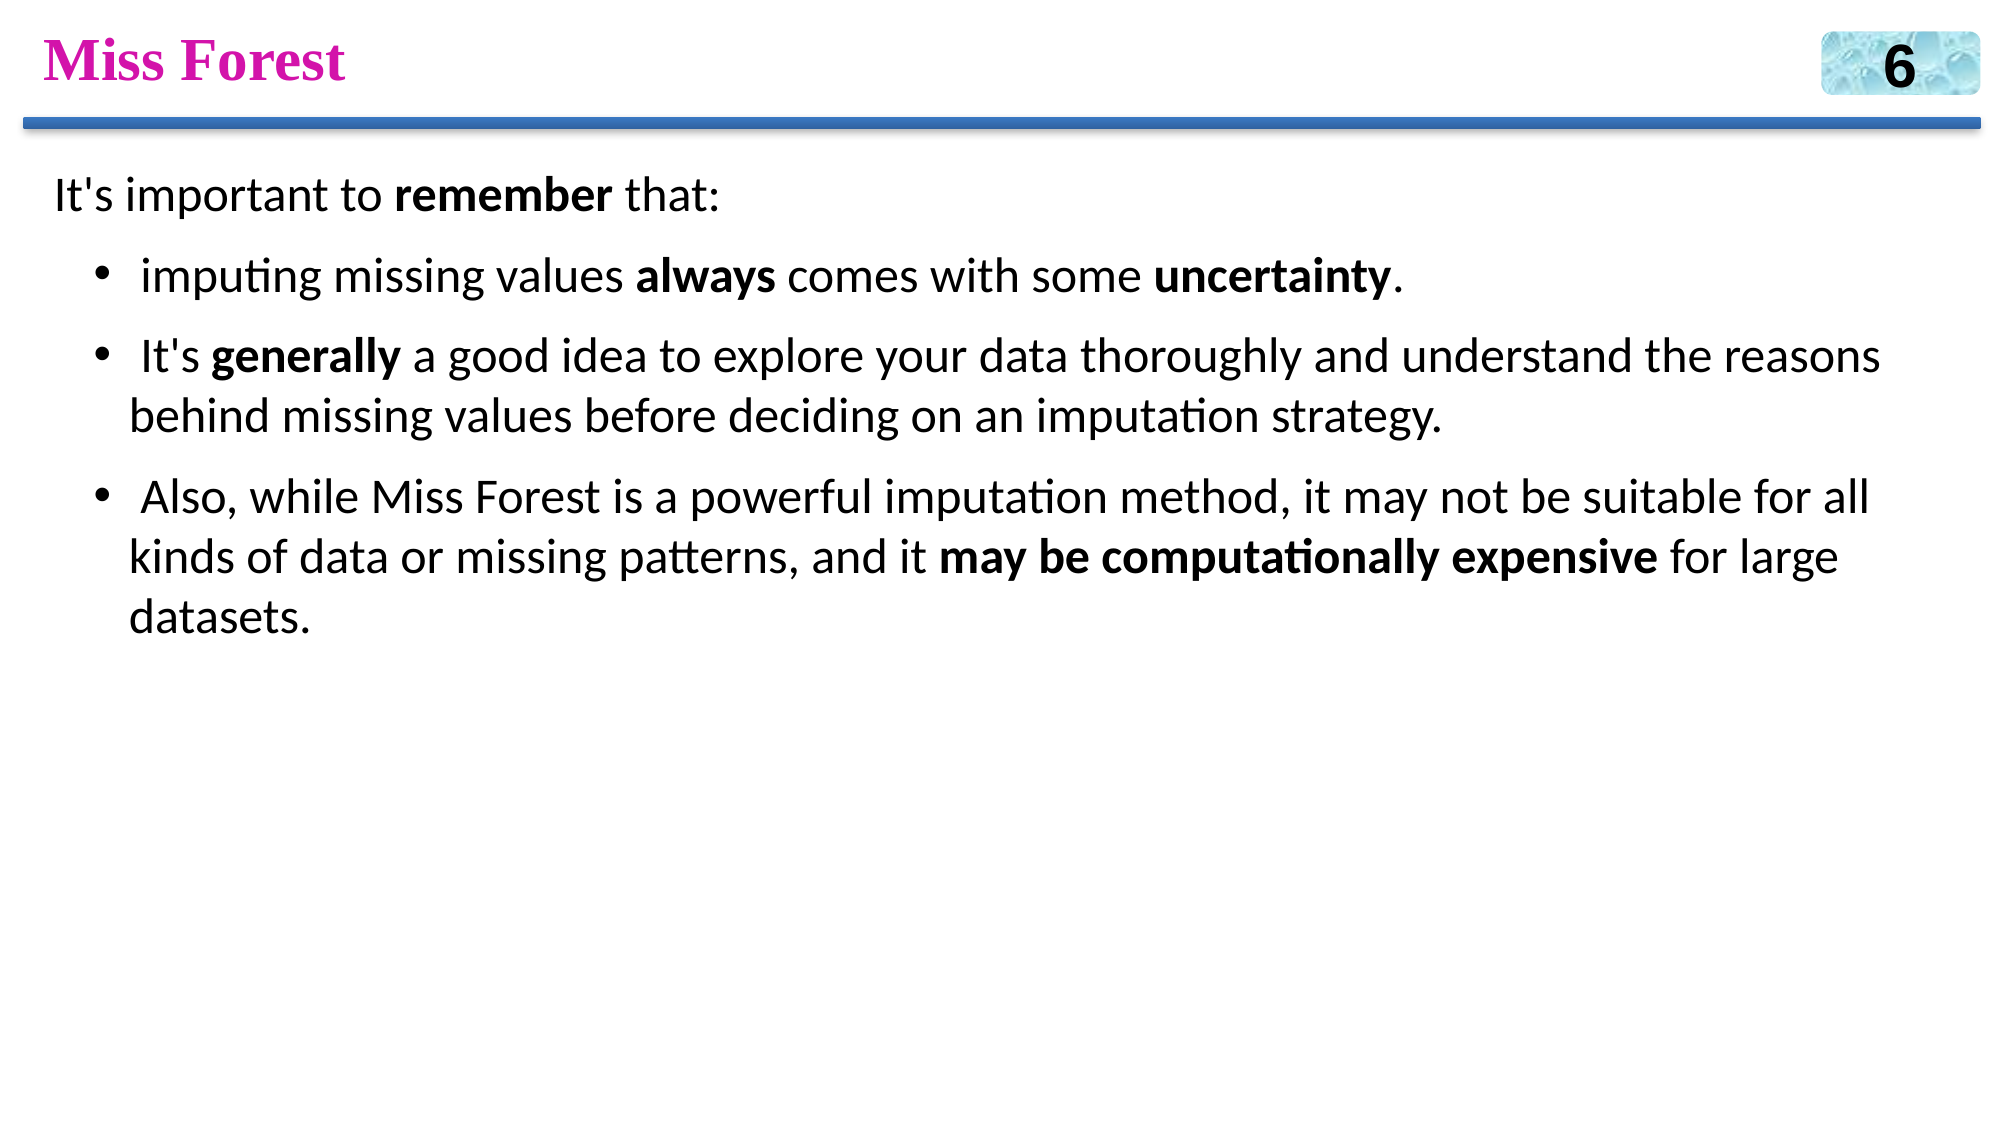

# Miss Forest
6

It's important to remember that:
 imputing missing values always comes with some uncertainty.
 It's generally a good idea to explore your data thoroughly and understand the reasons behind missing values before deciding on an imputation strategy.
 Also, while Miss Forest is a powerful imputation method, it may not be suitable for all kinds of data or missing patterns, and it may be computationally expensive for large datasets.